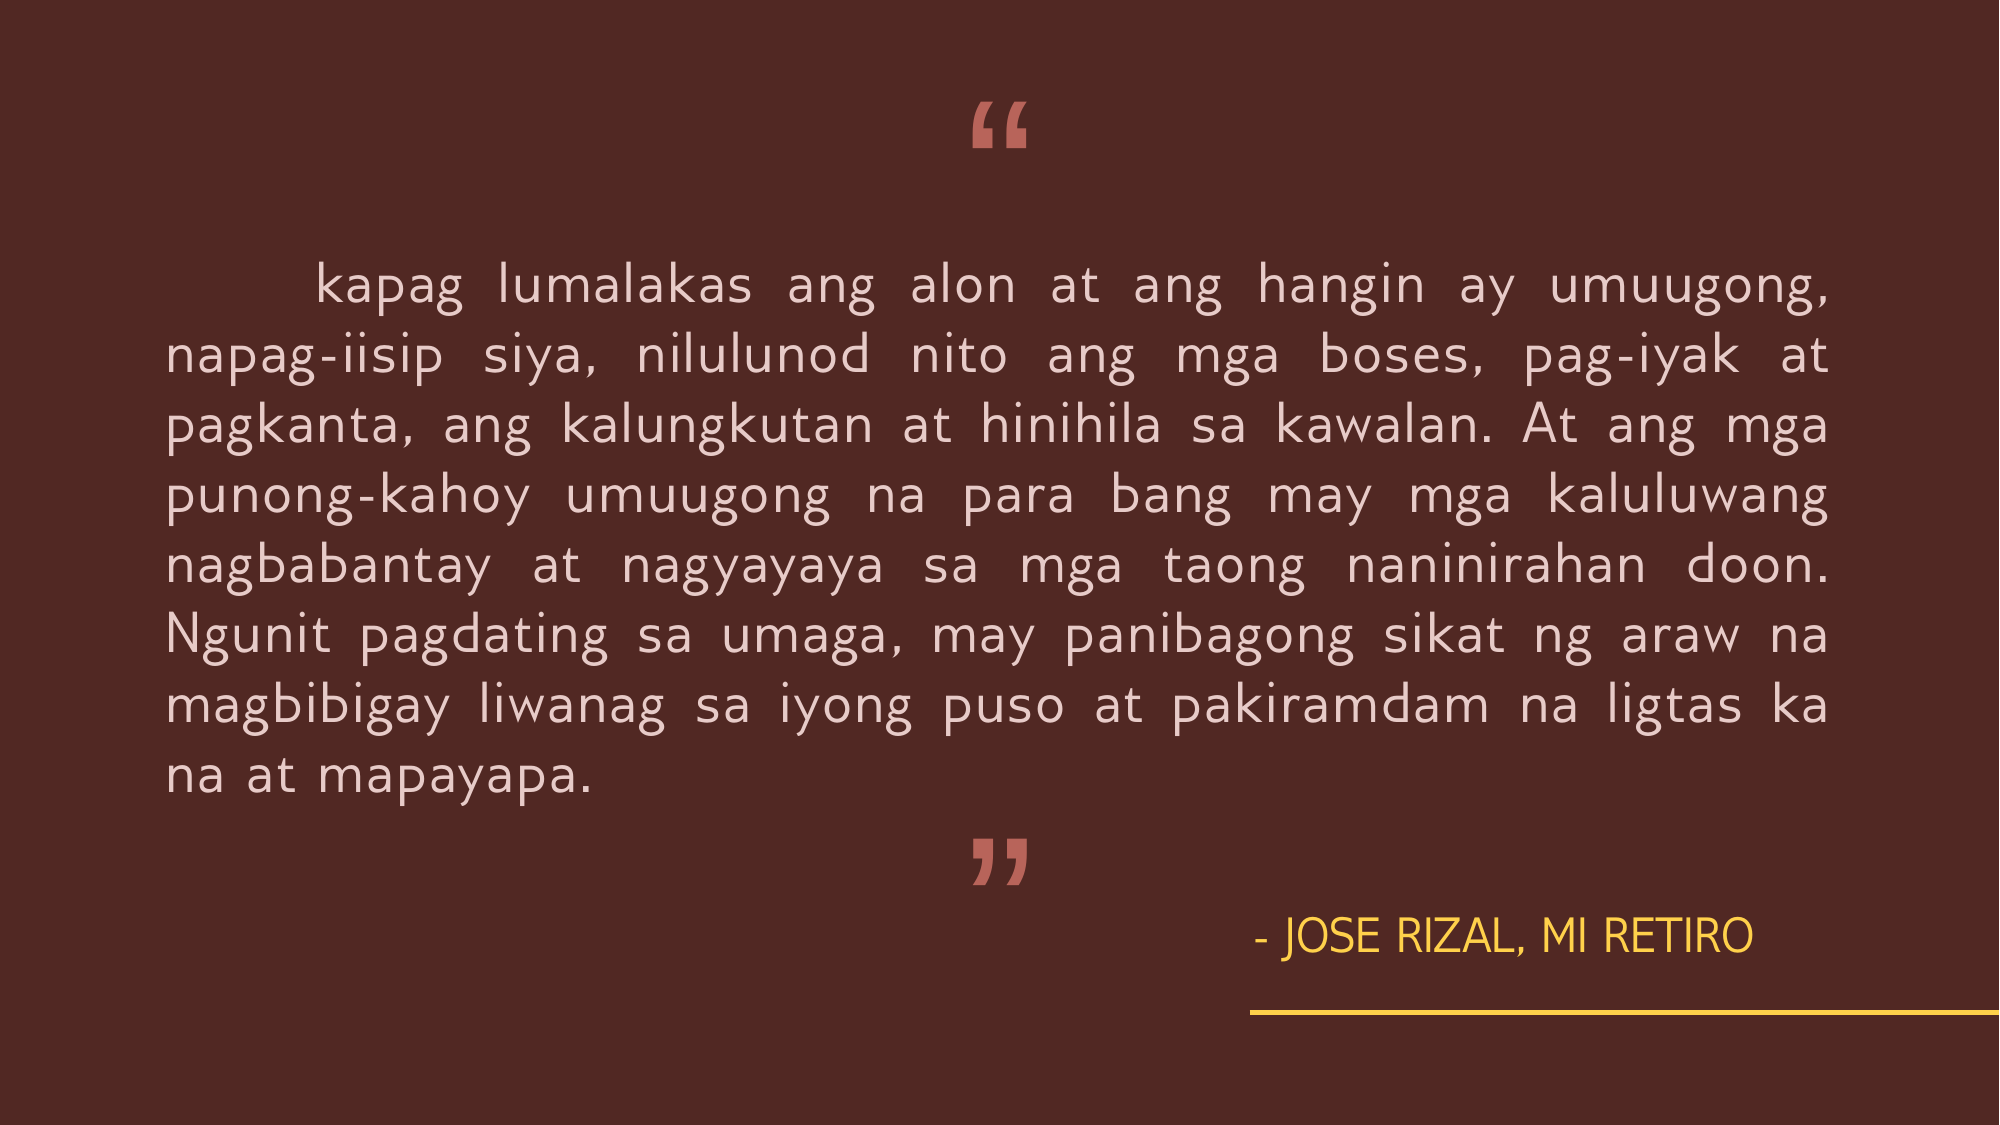

“
# kapag lumalakas ang alon at ang hangin ay umuugong, napag-iisip siya, nilulunod nito ang mga boses, pag-iyak at pagkanta, ang kalungkutan at hinihila sa kawalan. At ang mga punong-kahoy umuugong na para bang may mga kaluluwang nagbabantay at nagyayaya sa mga taong naninirahan doon. Ngunit pagdating sa umaga, may panibagong sikat ng araw na magbibigay liwanag sa iyong puso at pakiramdam na ligtas ka na at mapayapa.
”
- JOSE RIZAL, MI RETIRO